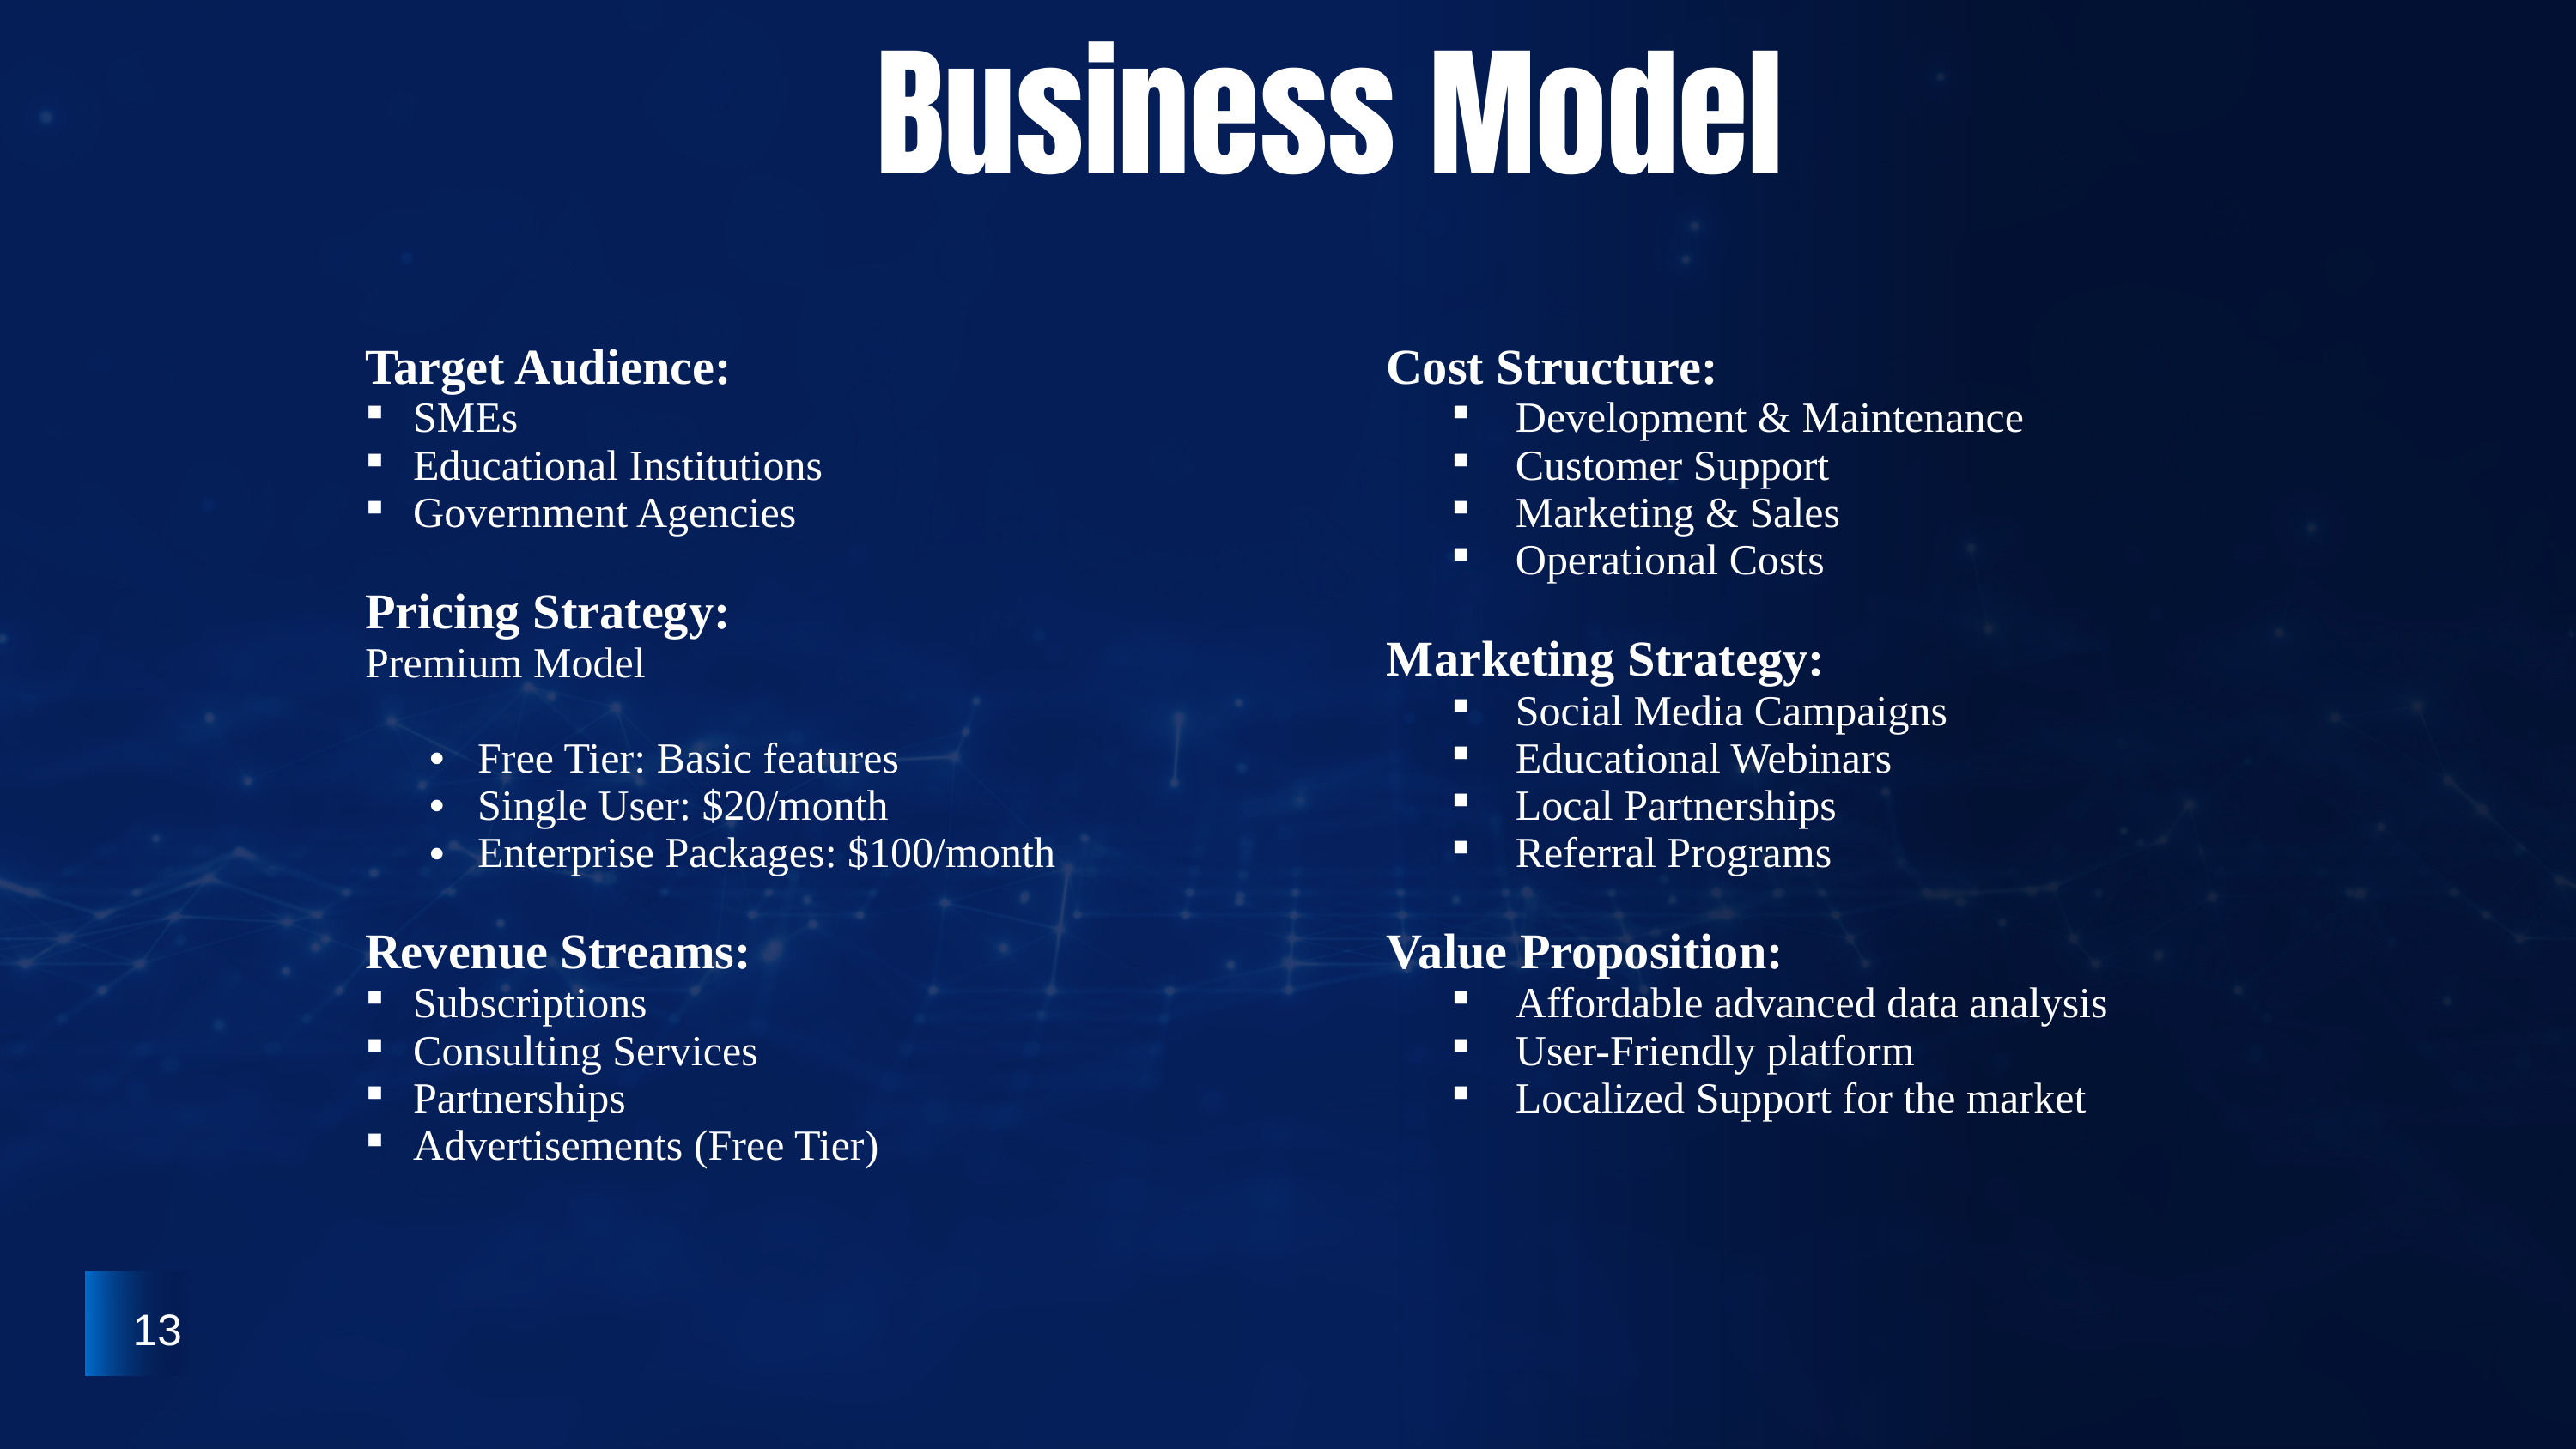

Business Model
| Target Audience: SMEs Educational Institutions Government Agencies Pricing Strategy: Premium Model Free Tier: Basic features Single User: $20/month Enterprise Packages: $100/month Revenue Streams: Subscriptions Consulting Services Partnerships Advertisements (Free Tier) | Cost Structure: Development & Maintenance Customer Support Marketing & Sales Operational Costs Marketing Strategy: Social Media Campaigns Educational Webinars Local Partnerships Referral Programs Value Proposition: Affordable advanced data analysis User-Friendly platform Localized Support for the market |
| --- | --- |

13